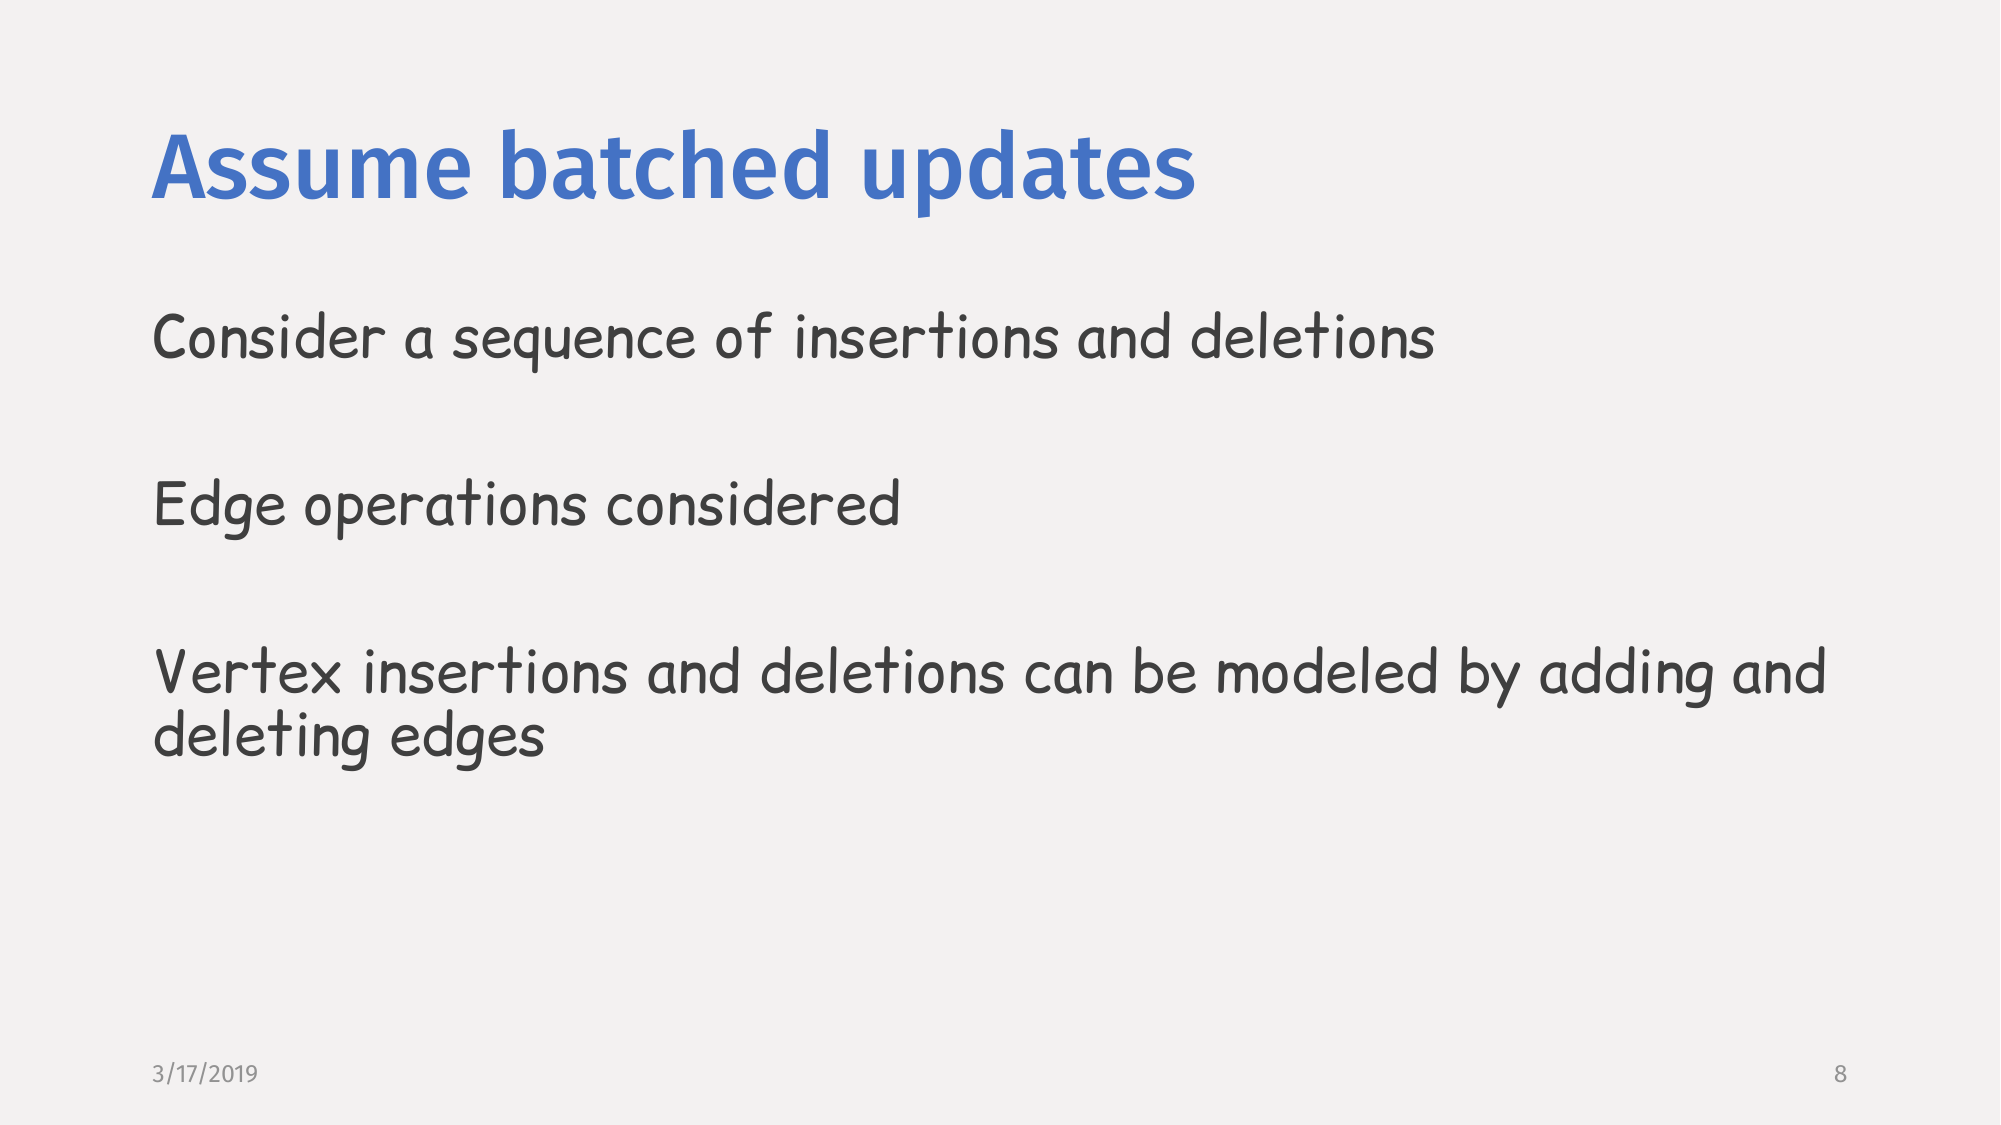

# Assume batched updates
Consider a sequence of insertions and deletions

Edge operations considered

Vertex insertions and deletions can be modeled by adding and deleting edges
3/17/2019
8